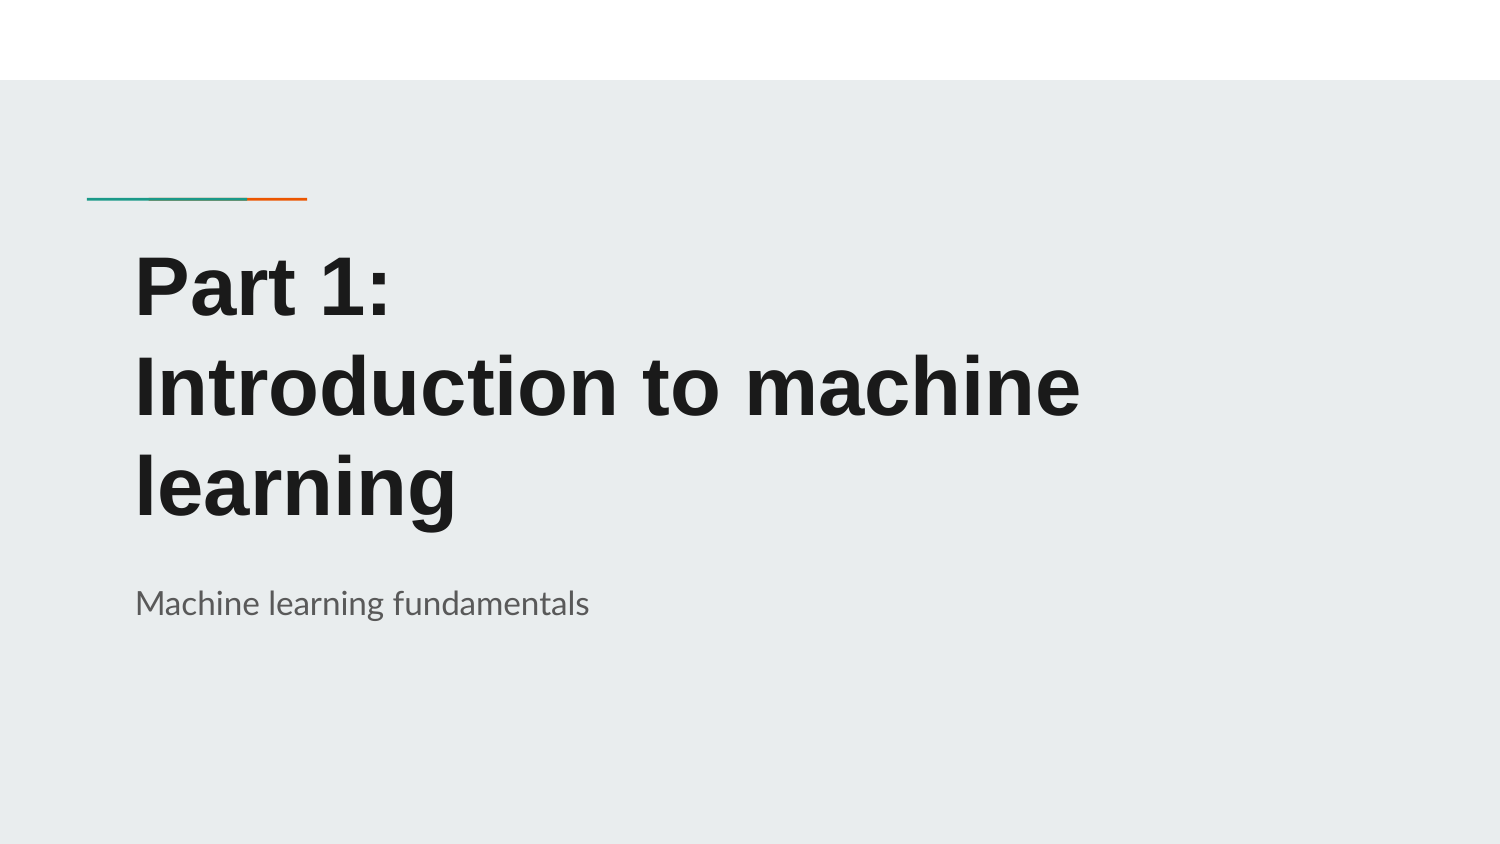

# Part 1:
Introduction to machine learning
Machine learning fundamentals